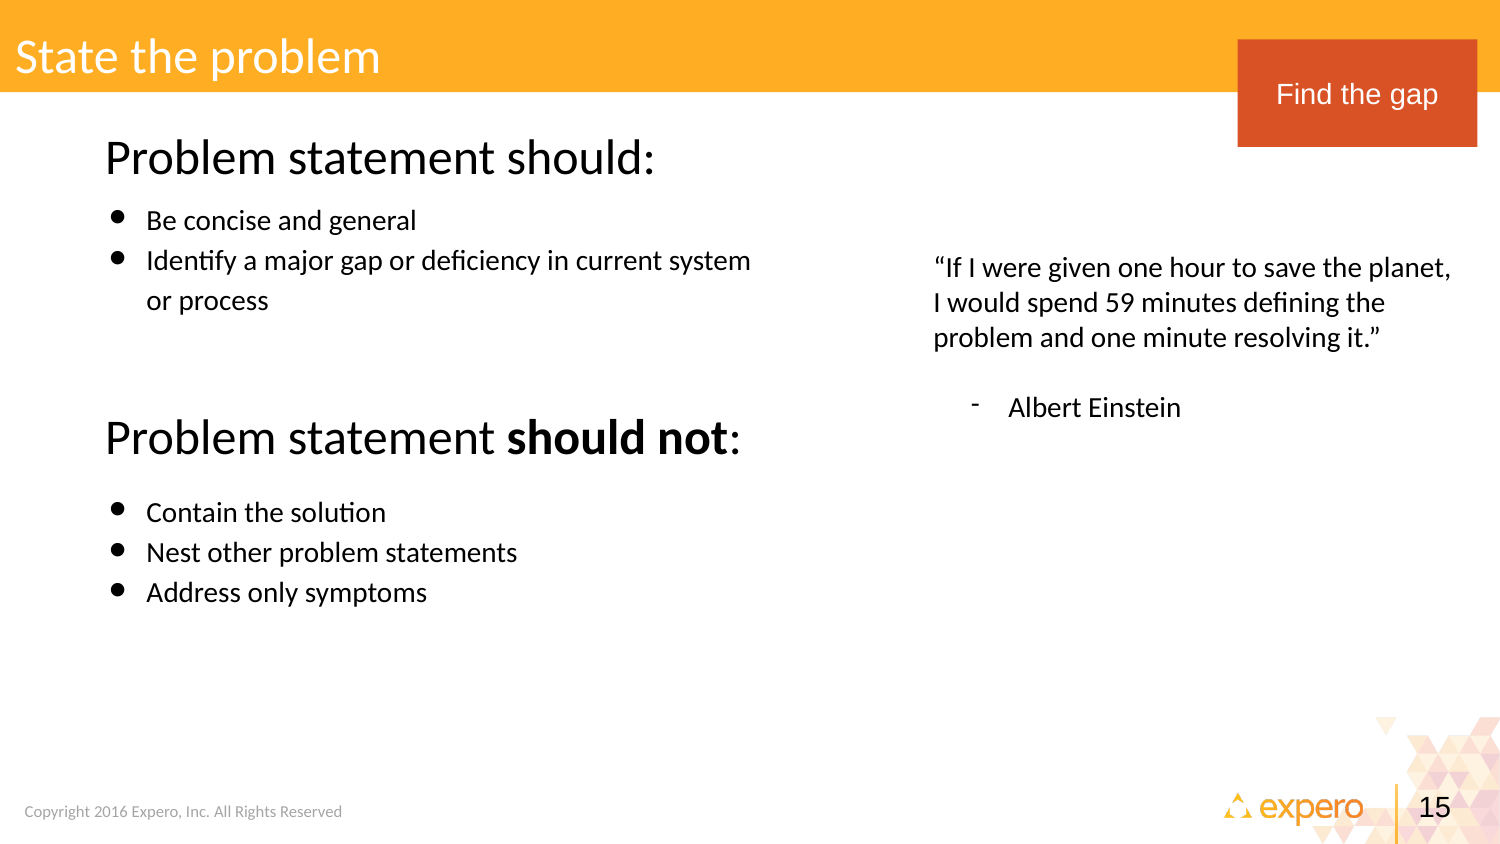

State the problem
#
Find the gap
Problem statement should:
“If I were given one hour to save the planet, I would spend 59 minutes defining the problem and one minute resolving it.”

Albert Einstein
Be concise and general
Identify a major gap or deficiency in current system or process

Problem statement should not:
Contain the solution
Nest other problem statements
Address only symptoms

15